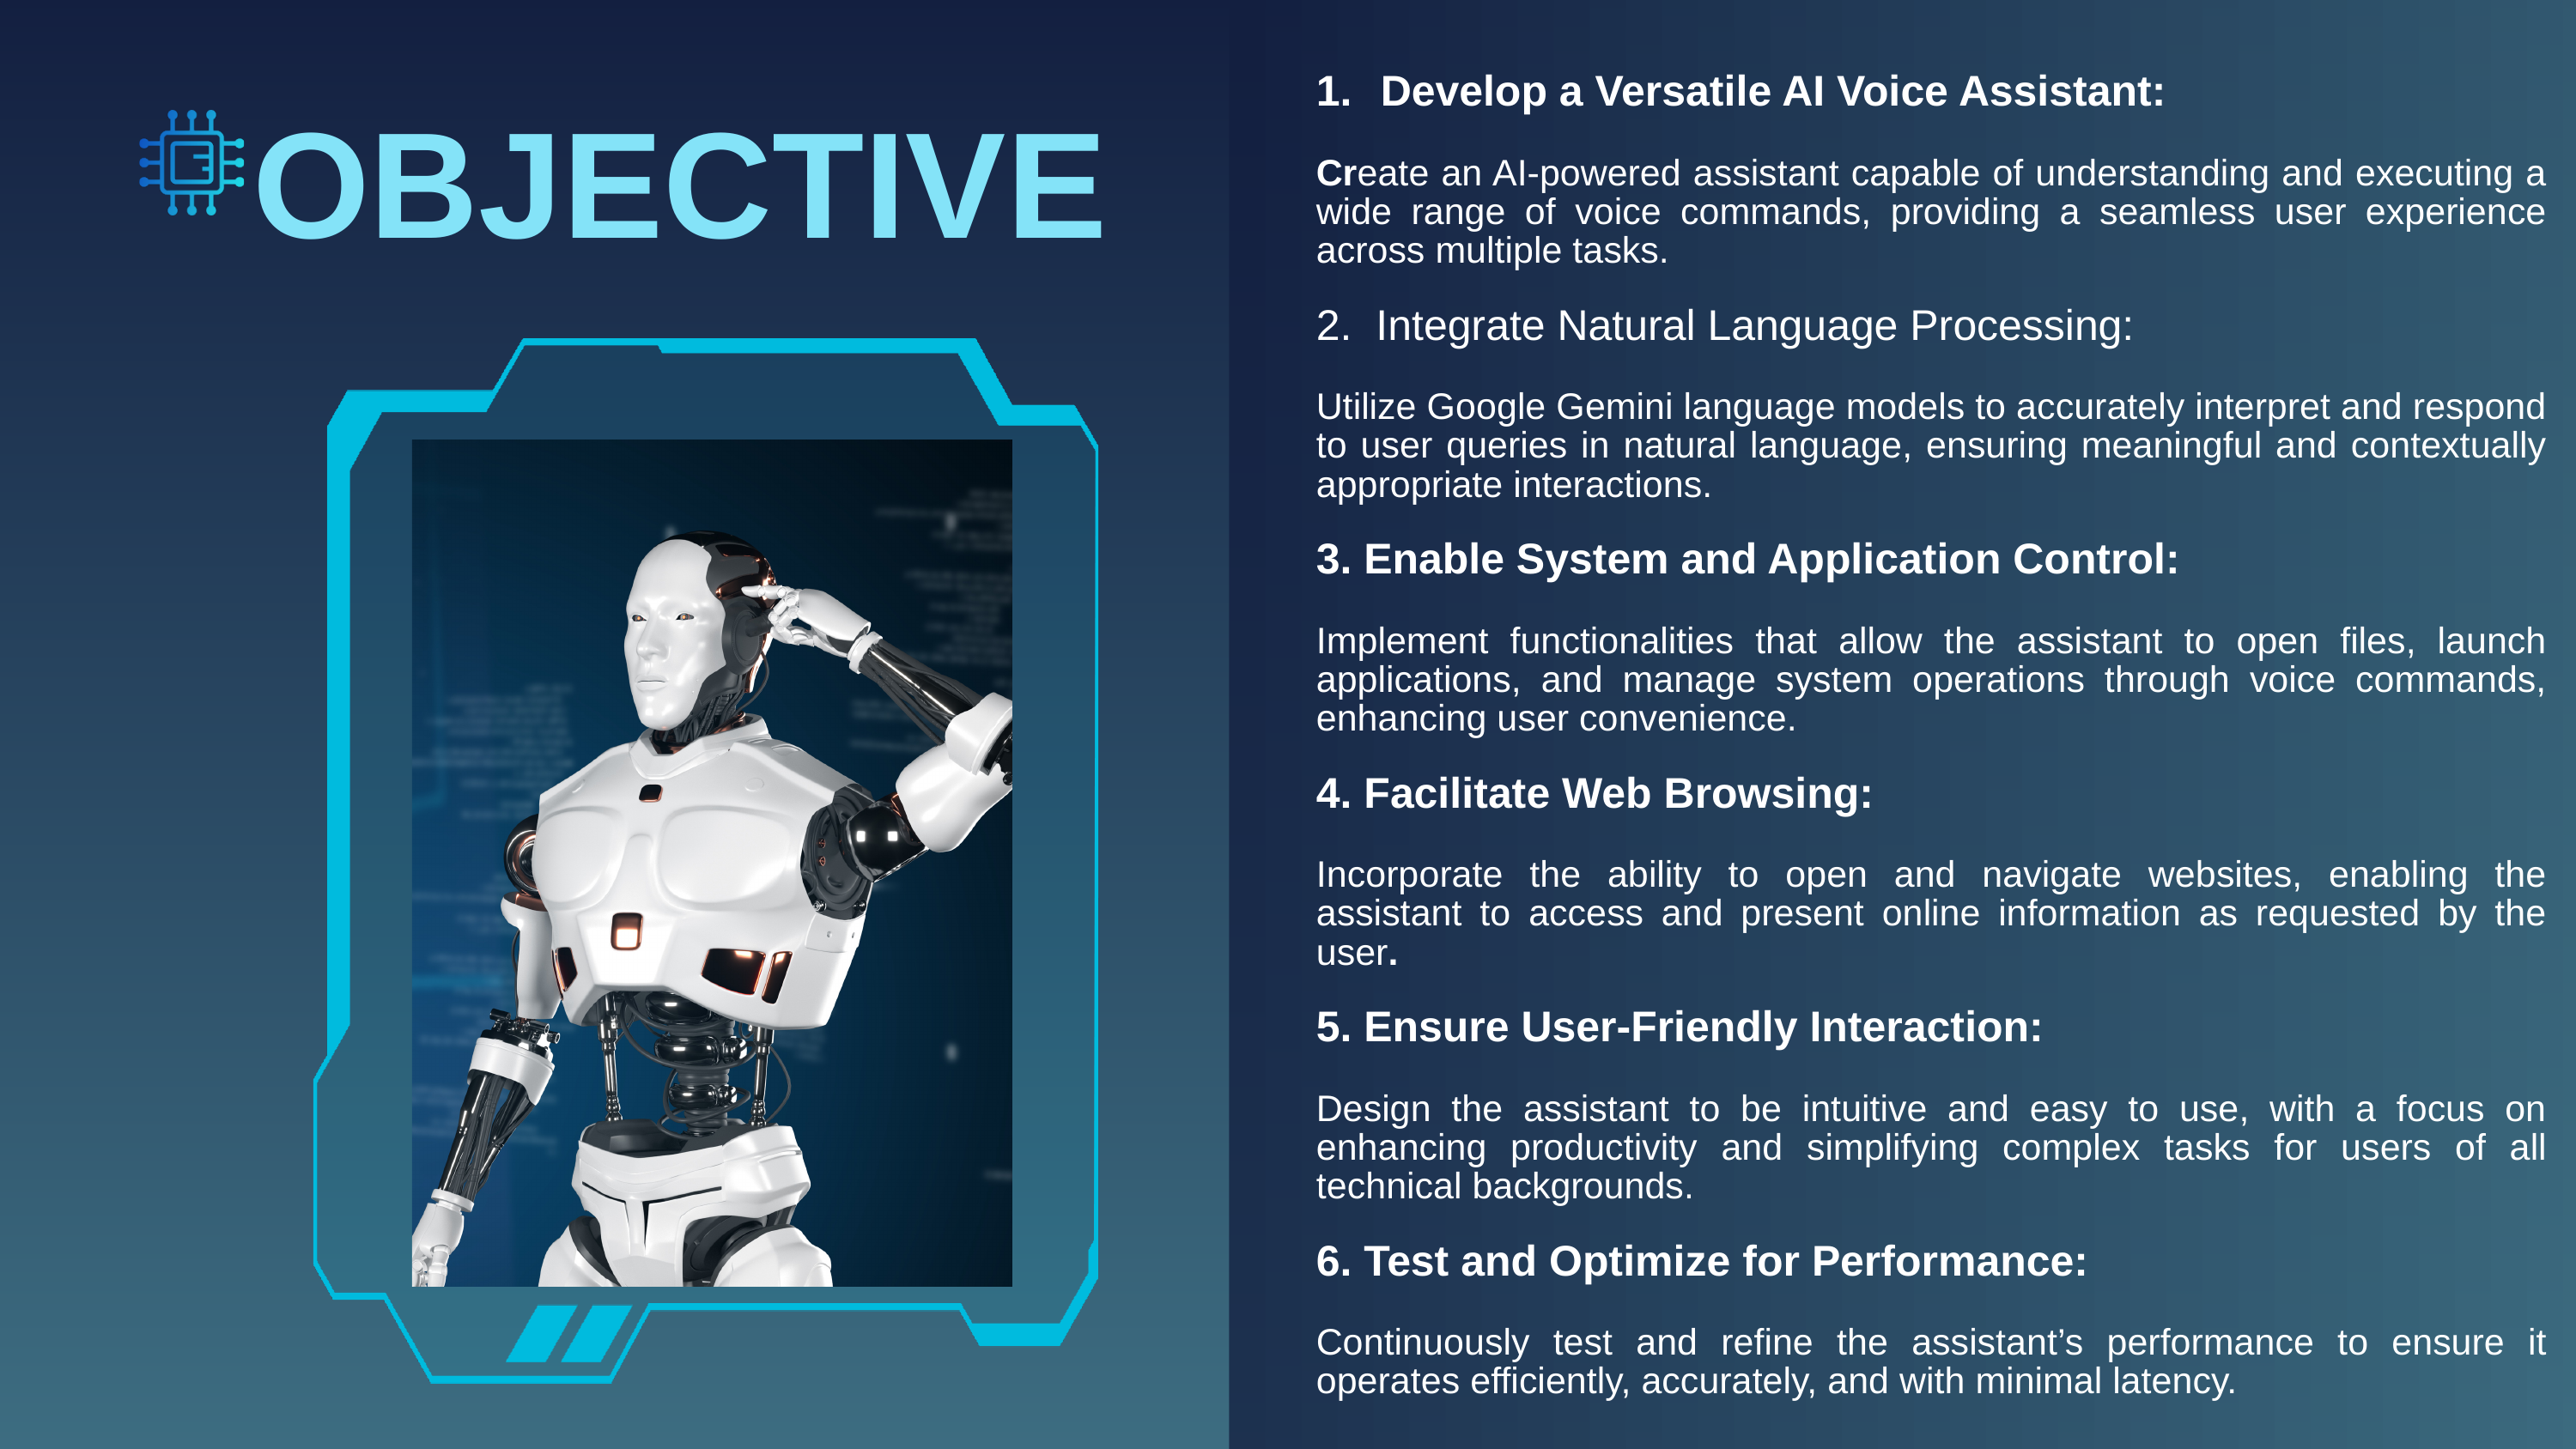

Develop a Versatile AI Voice Assistant:

Create an AI-powered assistant capable of understanding and executing a wide range of voice commands, providing a seamless user experience across multiple tasks.

2.  Integrate Natural Language Processing:

Utilize Google Gemini language models to accurately interpret and respond to user queries in natural language, ensuring meaningful and contextually appropriate interactions.

3. Enable System and Application Control:

Implement functionalities that allow the assistant to open files, launch applications, and manage system operations through voice commands, enhancing user convenience.

4. Facilitate Web Browsing:

Incorporate the ability to open and navigate websites, enabling the assistant to access and present online information as requested by the user.

5. Ensure User-Friendly Interaction:

Design the assistant to be intuitive and easy to use, with a focus on enhancing productivity and simplifying complex tasks for users of all technical backgrounds.

6. Test and Optimize for Performance:

Continuously test and refine the assistant’s performance to ensure it operates efficiently, accurately, and with minimal latency.
OBJECTIVE